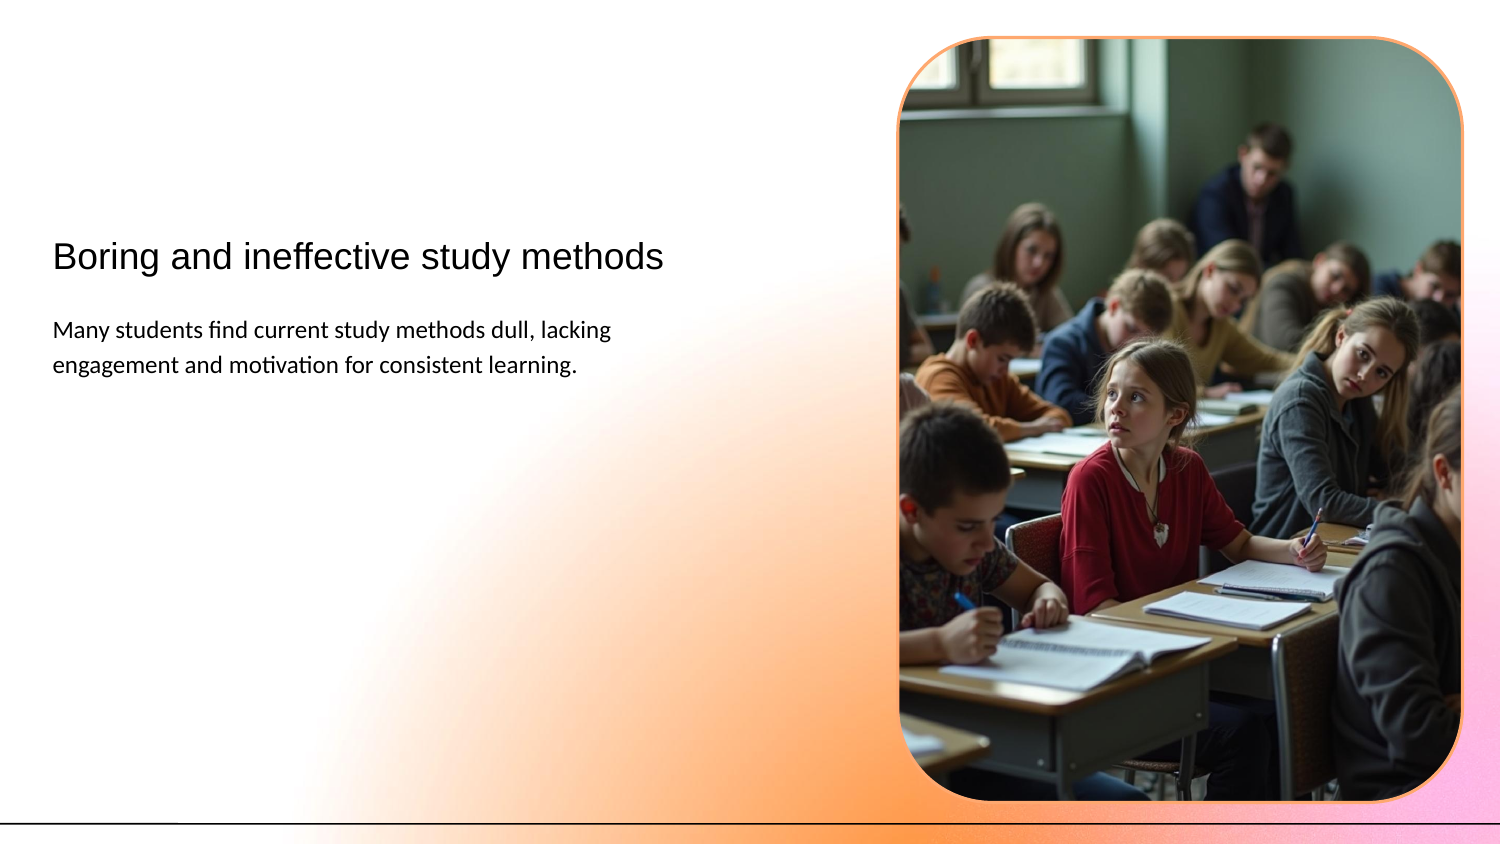

# Boring and ineffective study methods
Many students find current study methods dull, lacking engagement and motivation for consistent learning.